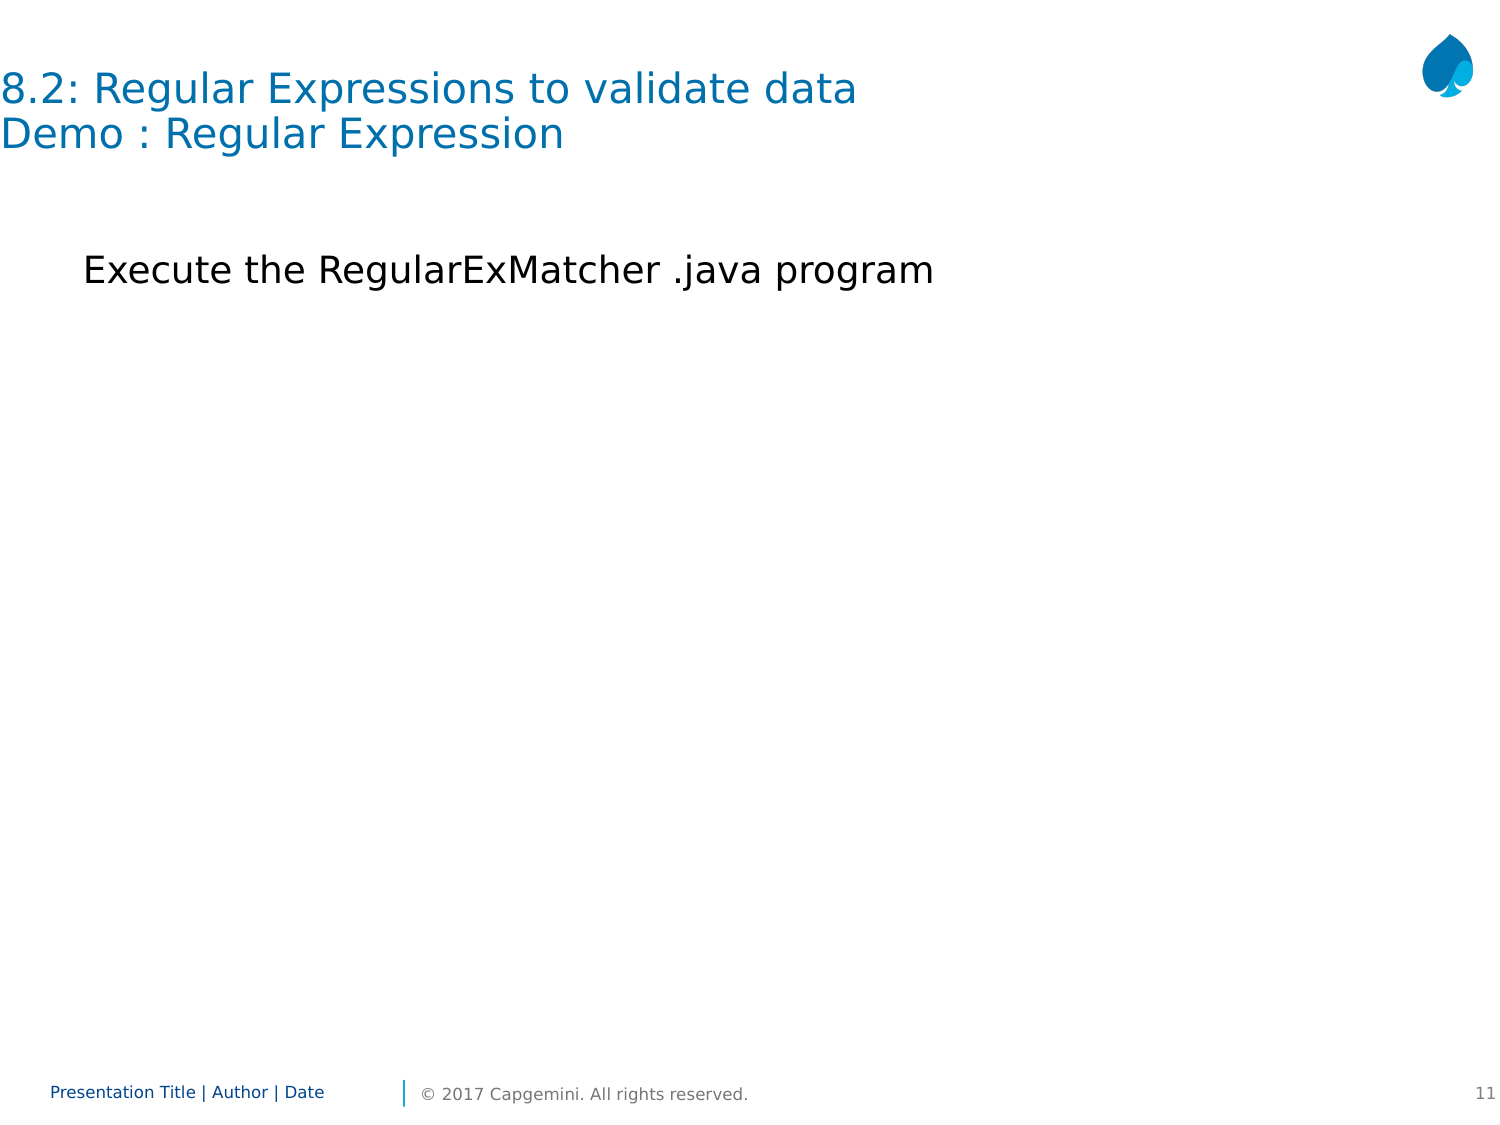

8.2: Regular Expressions to validate data
Demo : Regular Expression
Execute the RegularExMatcher .java program